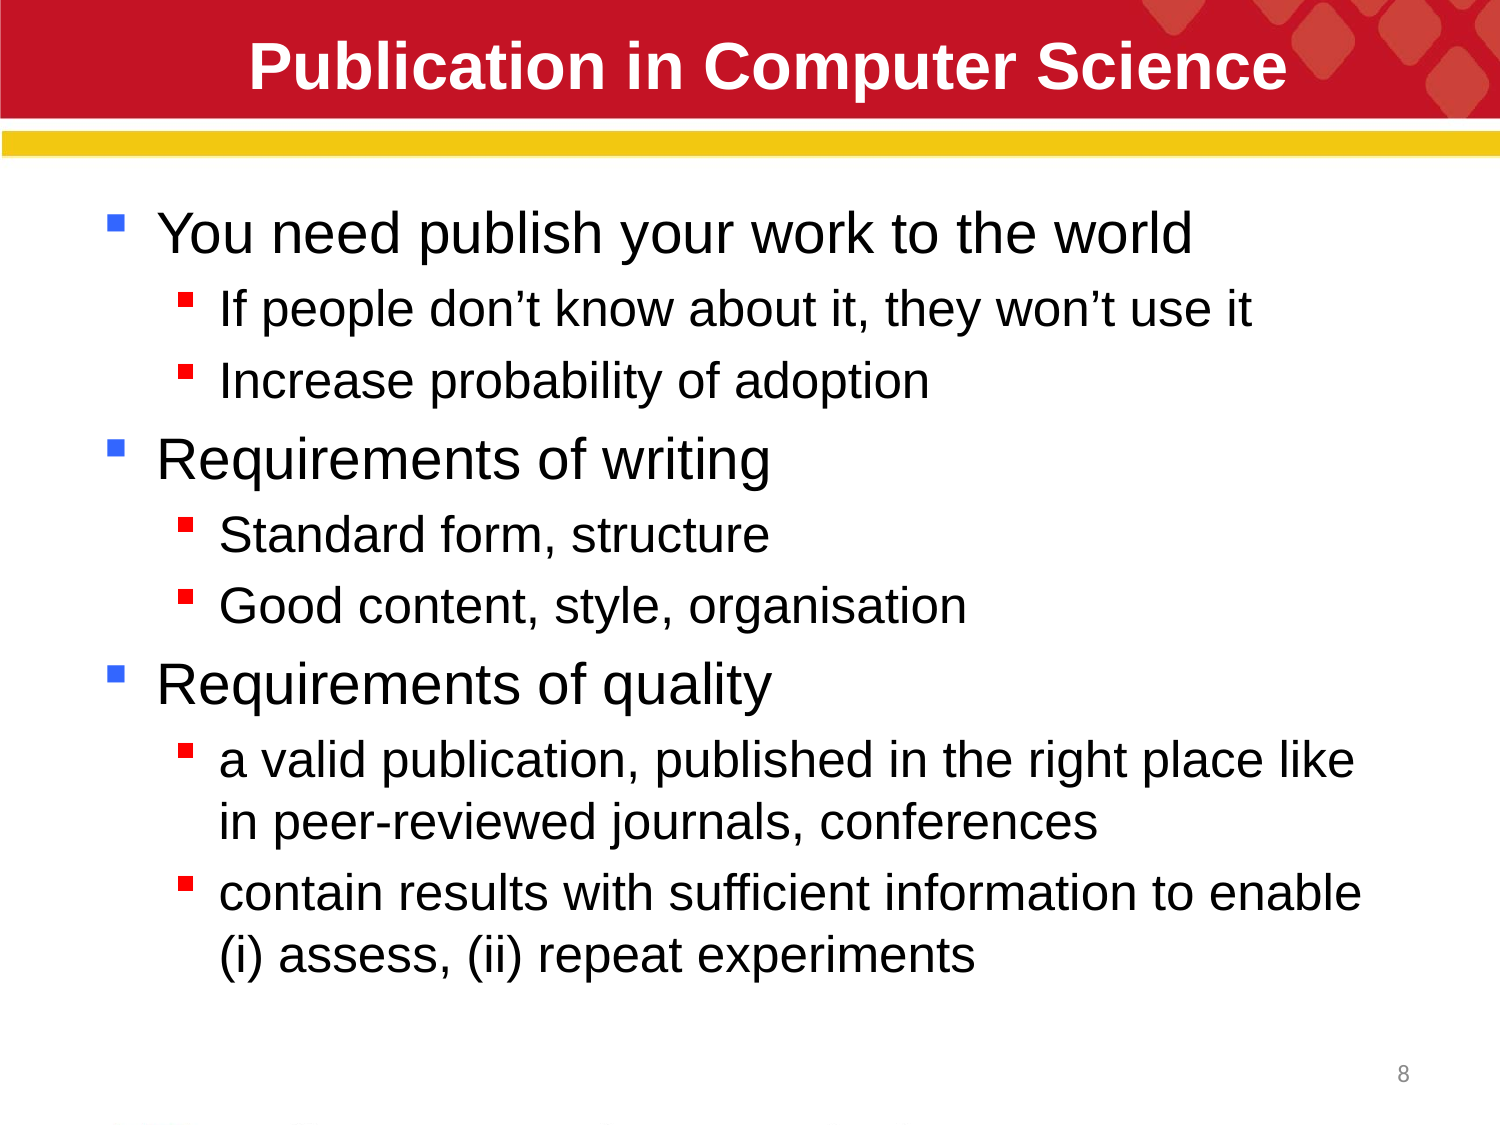

# Publication in Computer Science
You need publish your work to the world
If people don’t know about it, they won’t use it
Increase probability of adoption
Requirements of writing
Standard form, structure
Good content, style, organisation
Requirements of quality
a valid publication, published in the right place like in peer-reviewed journals, conferences
contain results with sufficient information to enable (i) assess, (ii) repeat experiments

8